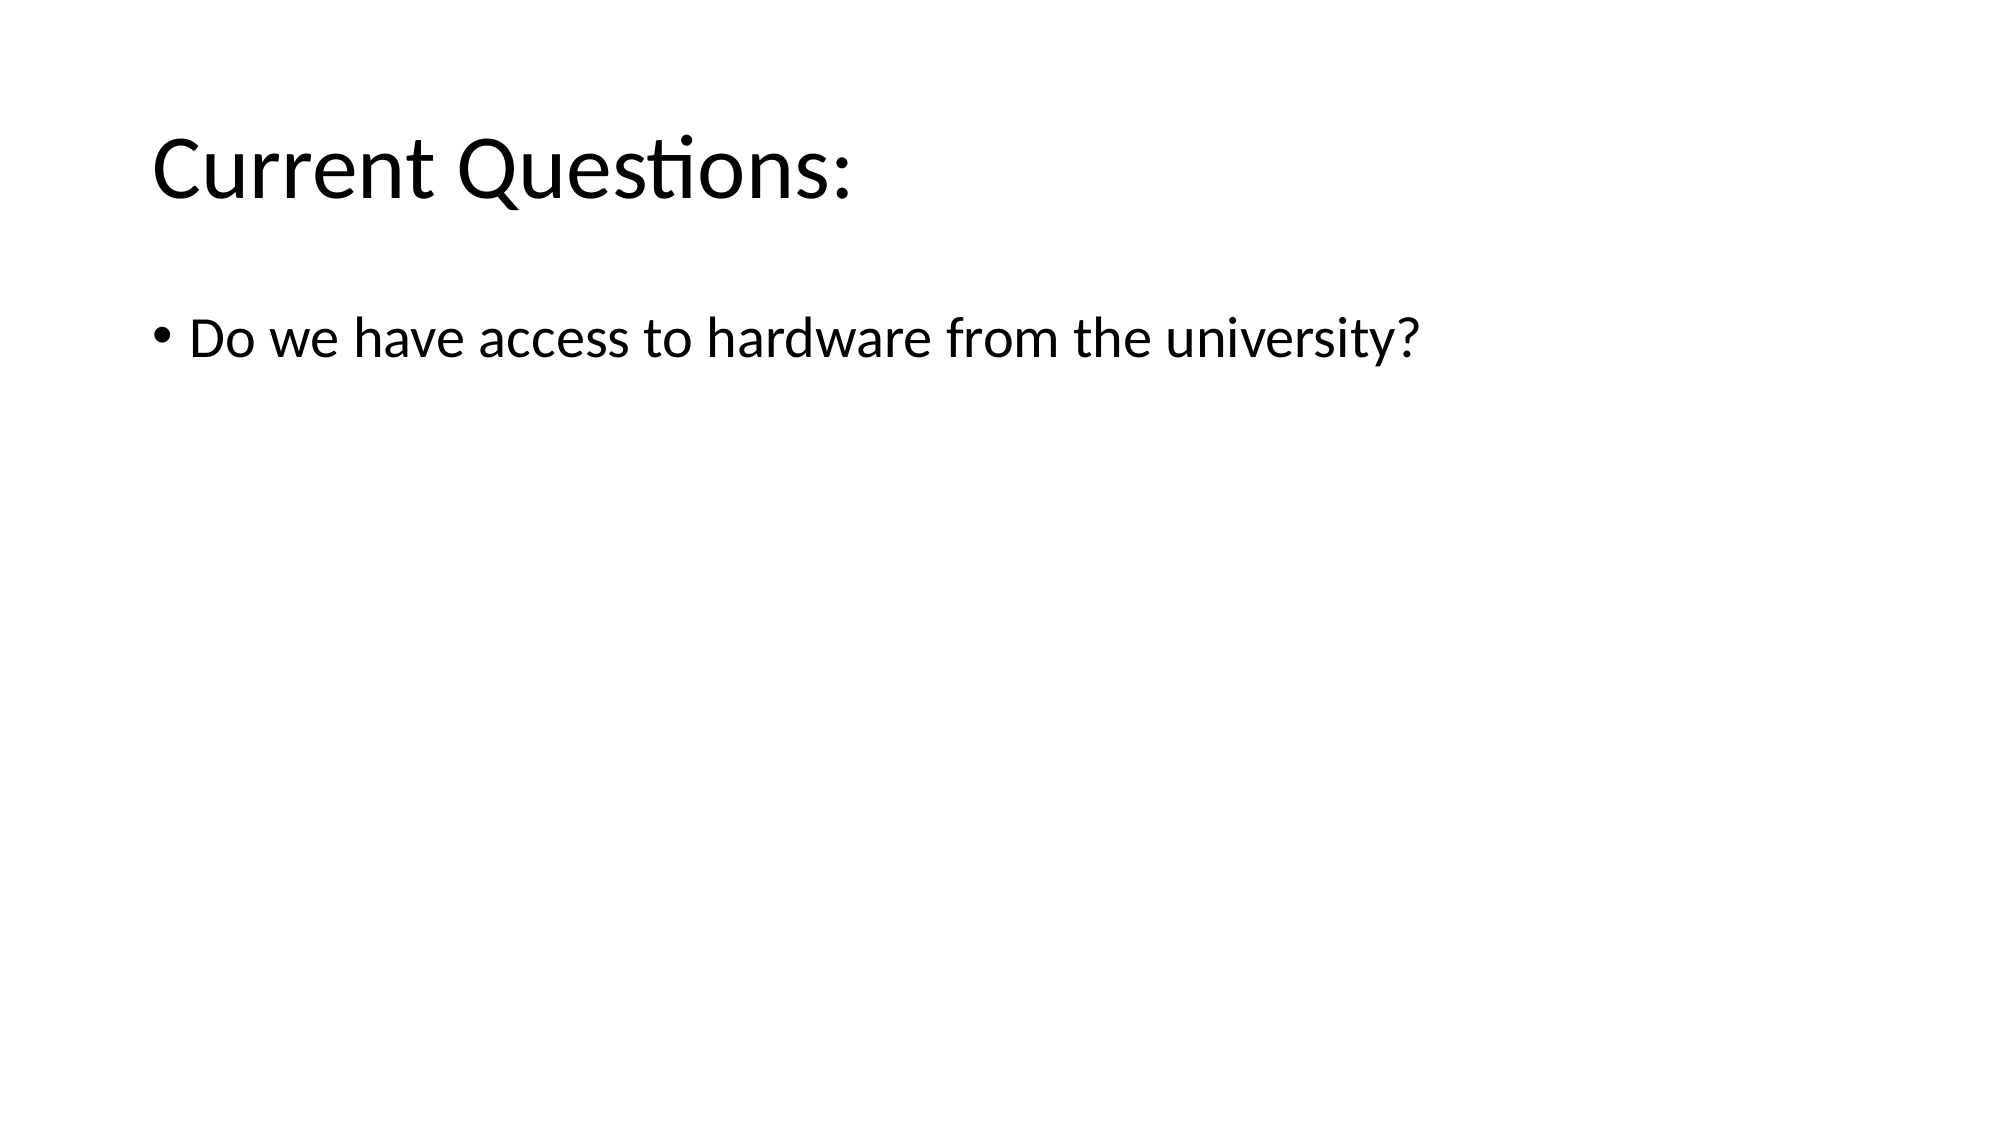

# Current Questions:
Do we have access to hardware from the university?